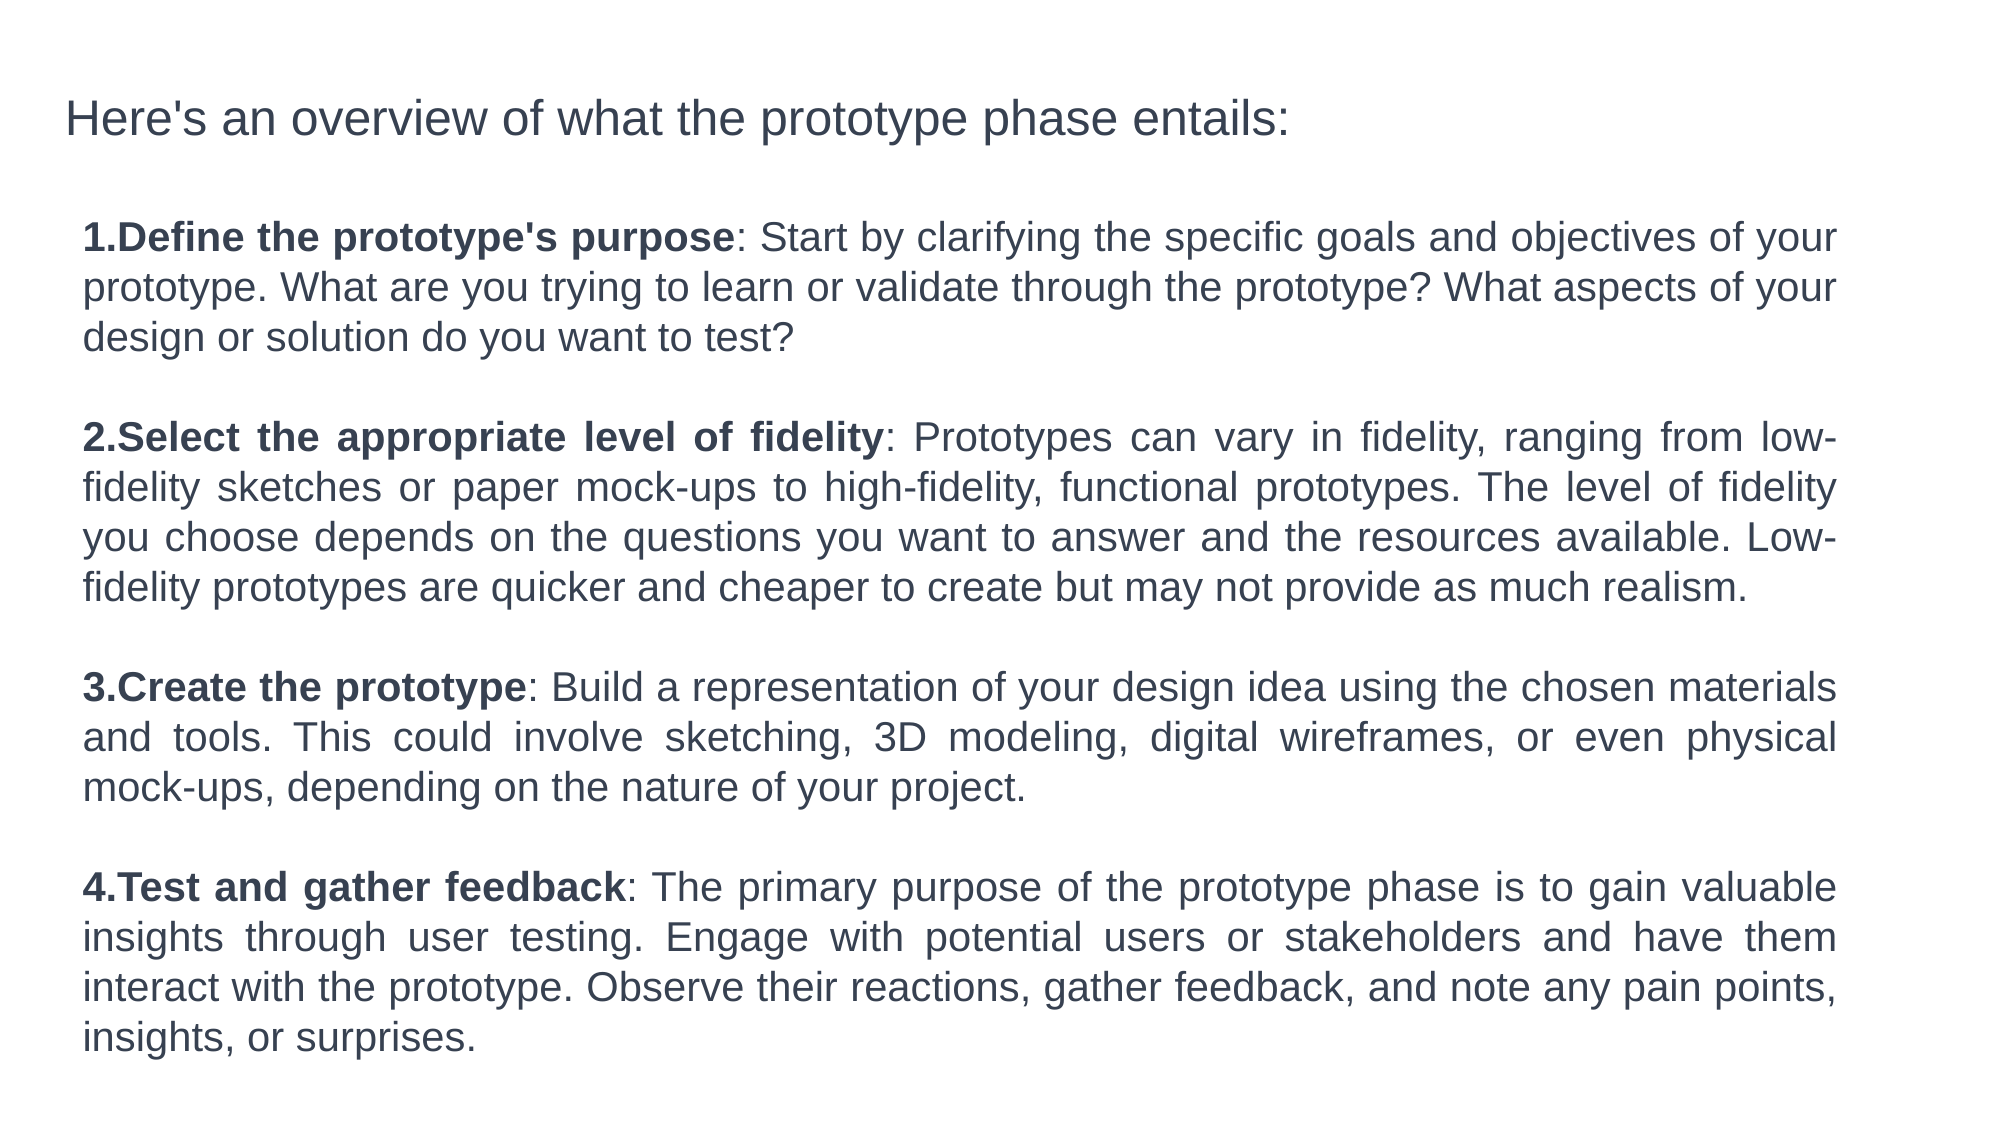

Here's an overview of what the prototype phase entails:
Define the prototype's purpose: Start by clarifying the specific goals and objectives of your prototype. What are you trying to learn or validate through the prototype? What aspects of your design or solution do you want to test?

Select the appropriate level of fidelity: Prototypes can vary in fidelity, ranging from low-fidelity sketches or paper mock-ups to high-fidelity, functional prototypes. The level of fidelity you choose depends on the questions you want to answer and the resources available. Low-fidelity prototypes are quicker and cheaper to create but may not provide as much realism.

Create the prototype: Build a representation of your design idea using the chosen materials and tools. This could involve sketching, 3D modeling, digital wireframes, or even physical mock-ups, depending on the nature of your project.

Test and gather feedback: The primary purpose of the prototype phase is to gain valuable insights through user testing. Engage with potential users or stakeholders and have them interact with the prototype. Observe their reactions, gather feedback, and note any pain points, insights, or surprises.